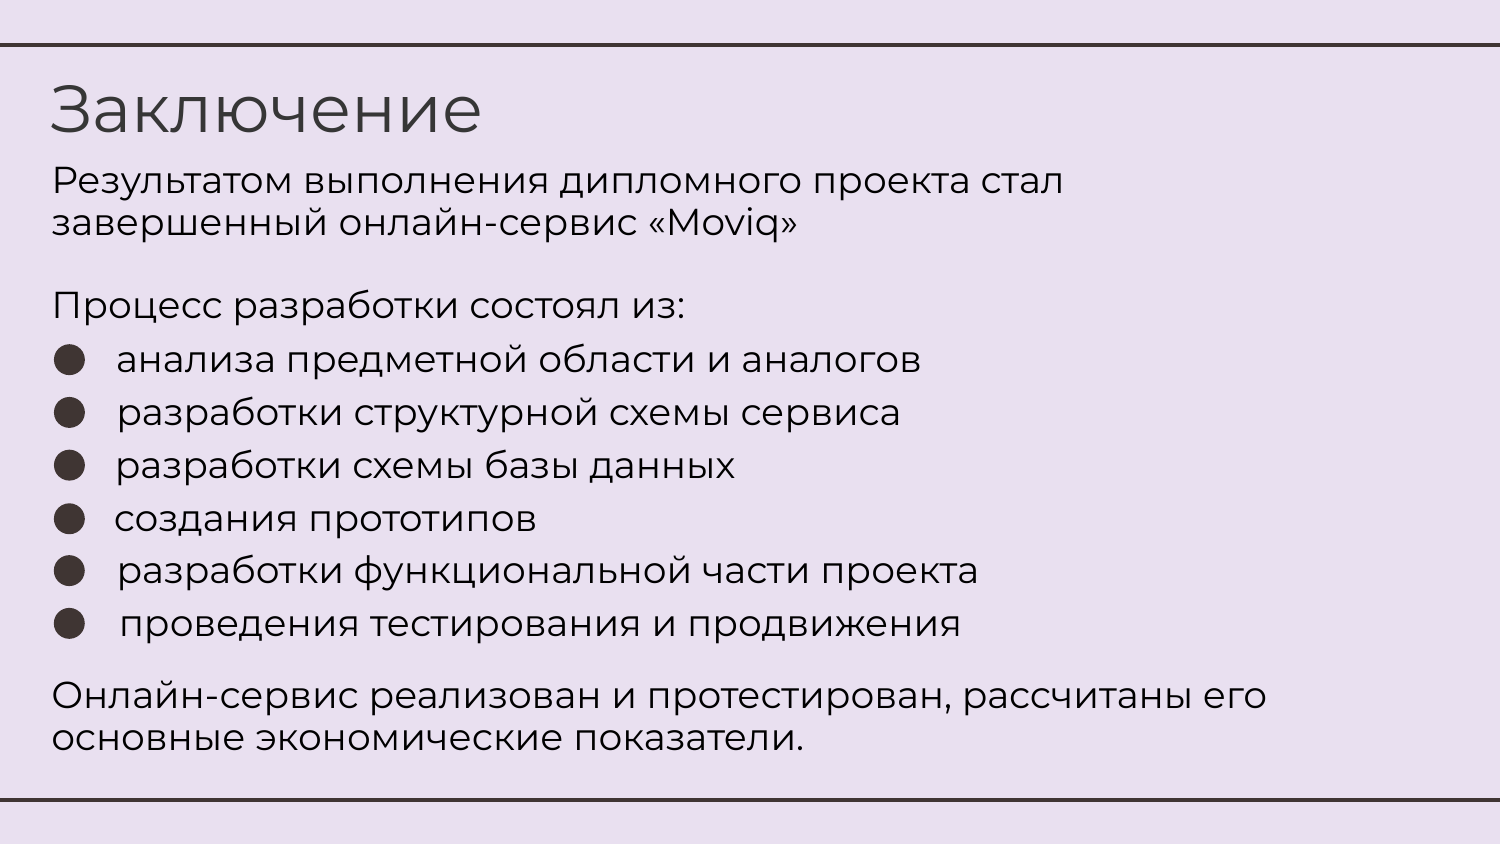

Заключение
Результатом выполнения дипломного проекта стал завершенный онлайн-сервис «Moviq»

Процесс разработки состоял из:
анализа предметной области и аналогов

разработки структурной схемы сервиса

разработки схемы базы данных

создания прототипов

разработки функциональной части проекта

проведения тестирования и продвижения

Онлайн-сервис реализован и протестирован, рассчитаны его основные экономические показатели.